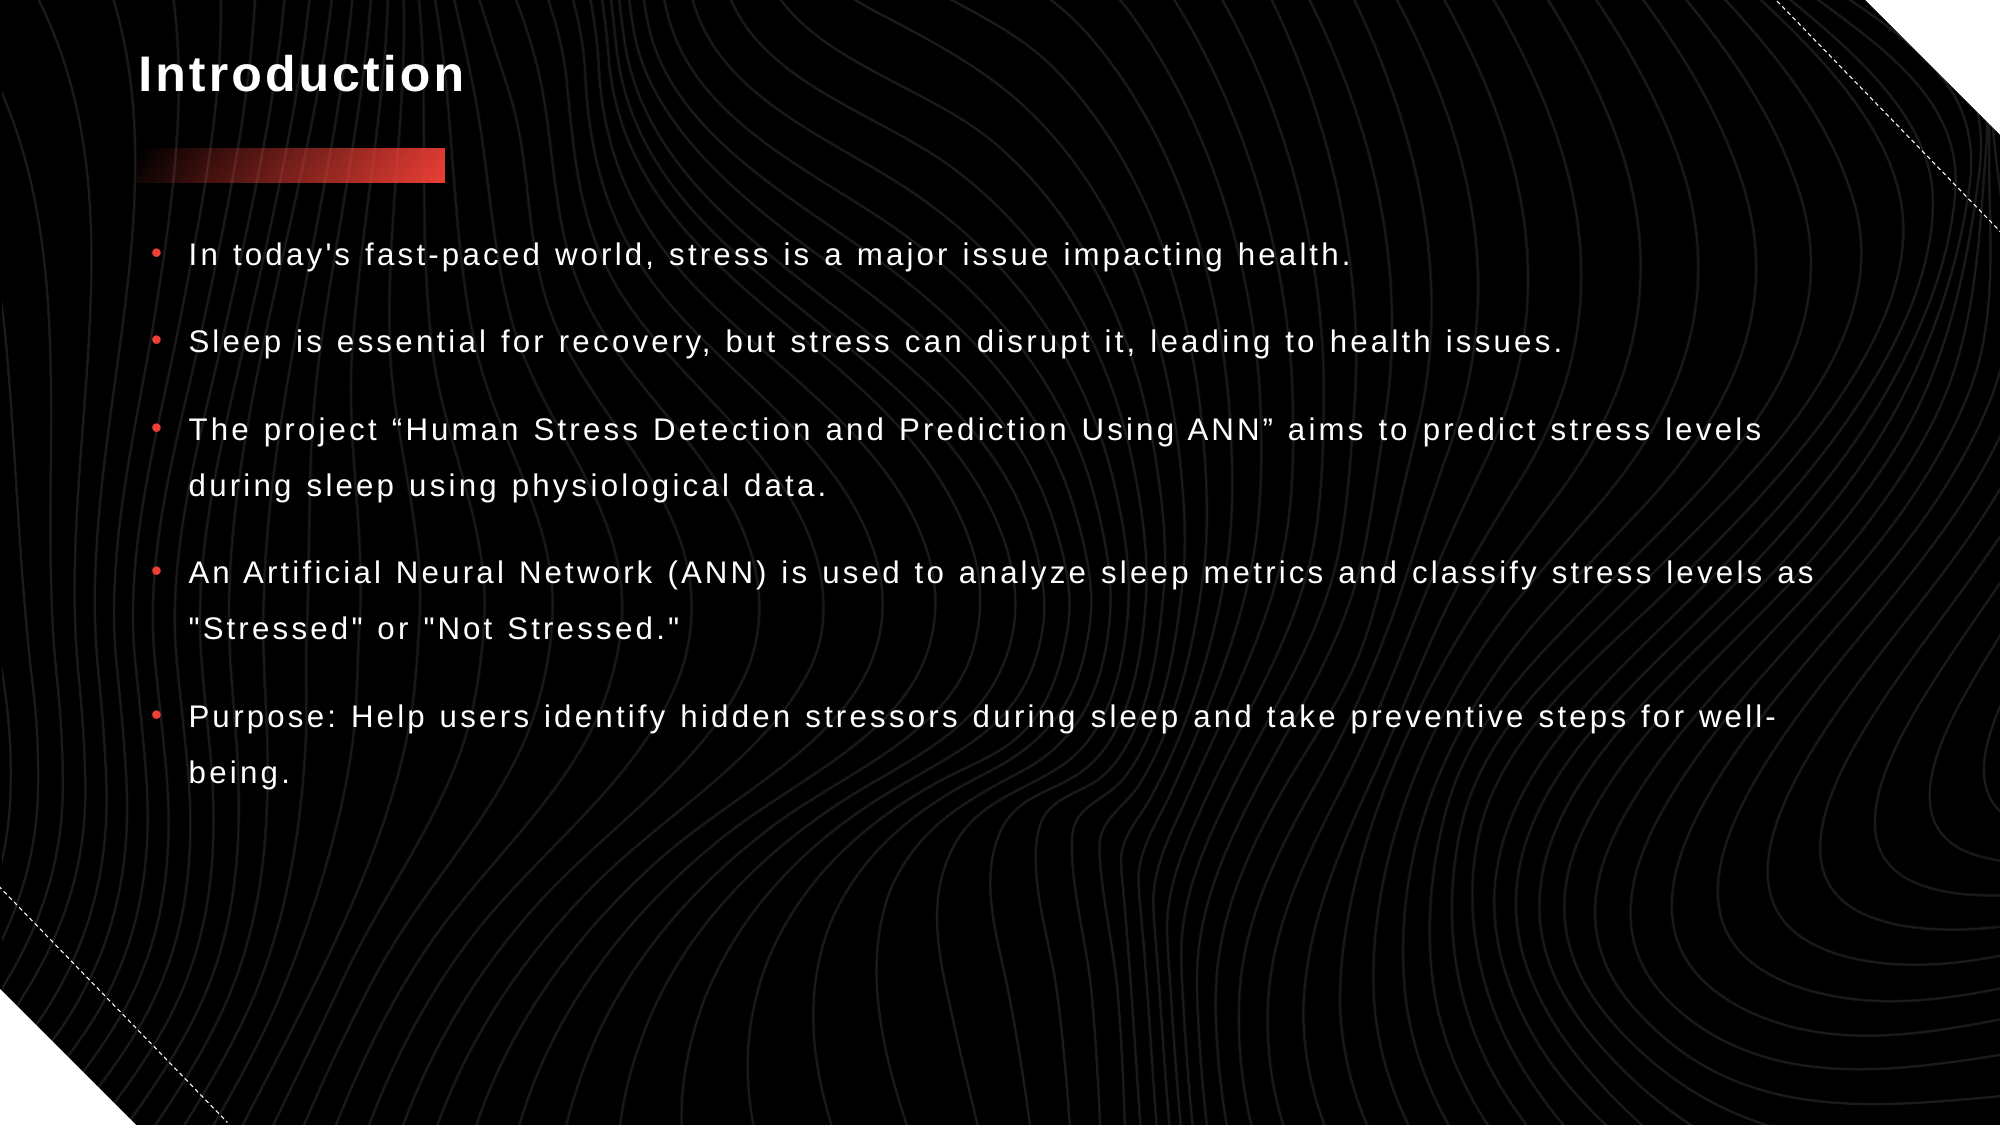

# Introduction
In today's fast-paced world, stress is a major issue impacting health.
Sleep is essential for recovery, but stress can disrupt it, leading to health issues.
The project “Human Stress Detection and Prediction Using ANN” aims to predict stress levels during sleep using physiological data.
An Artificial Neural Network (ANN) is used to analyze sleep metrics and classify stress levels as "Stressed" or "Not Stressed."
Purpose: Help users identify hidden stressors during sleep and take preventive steps for well-being.